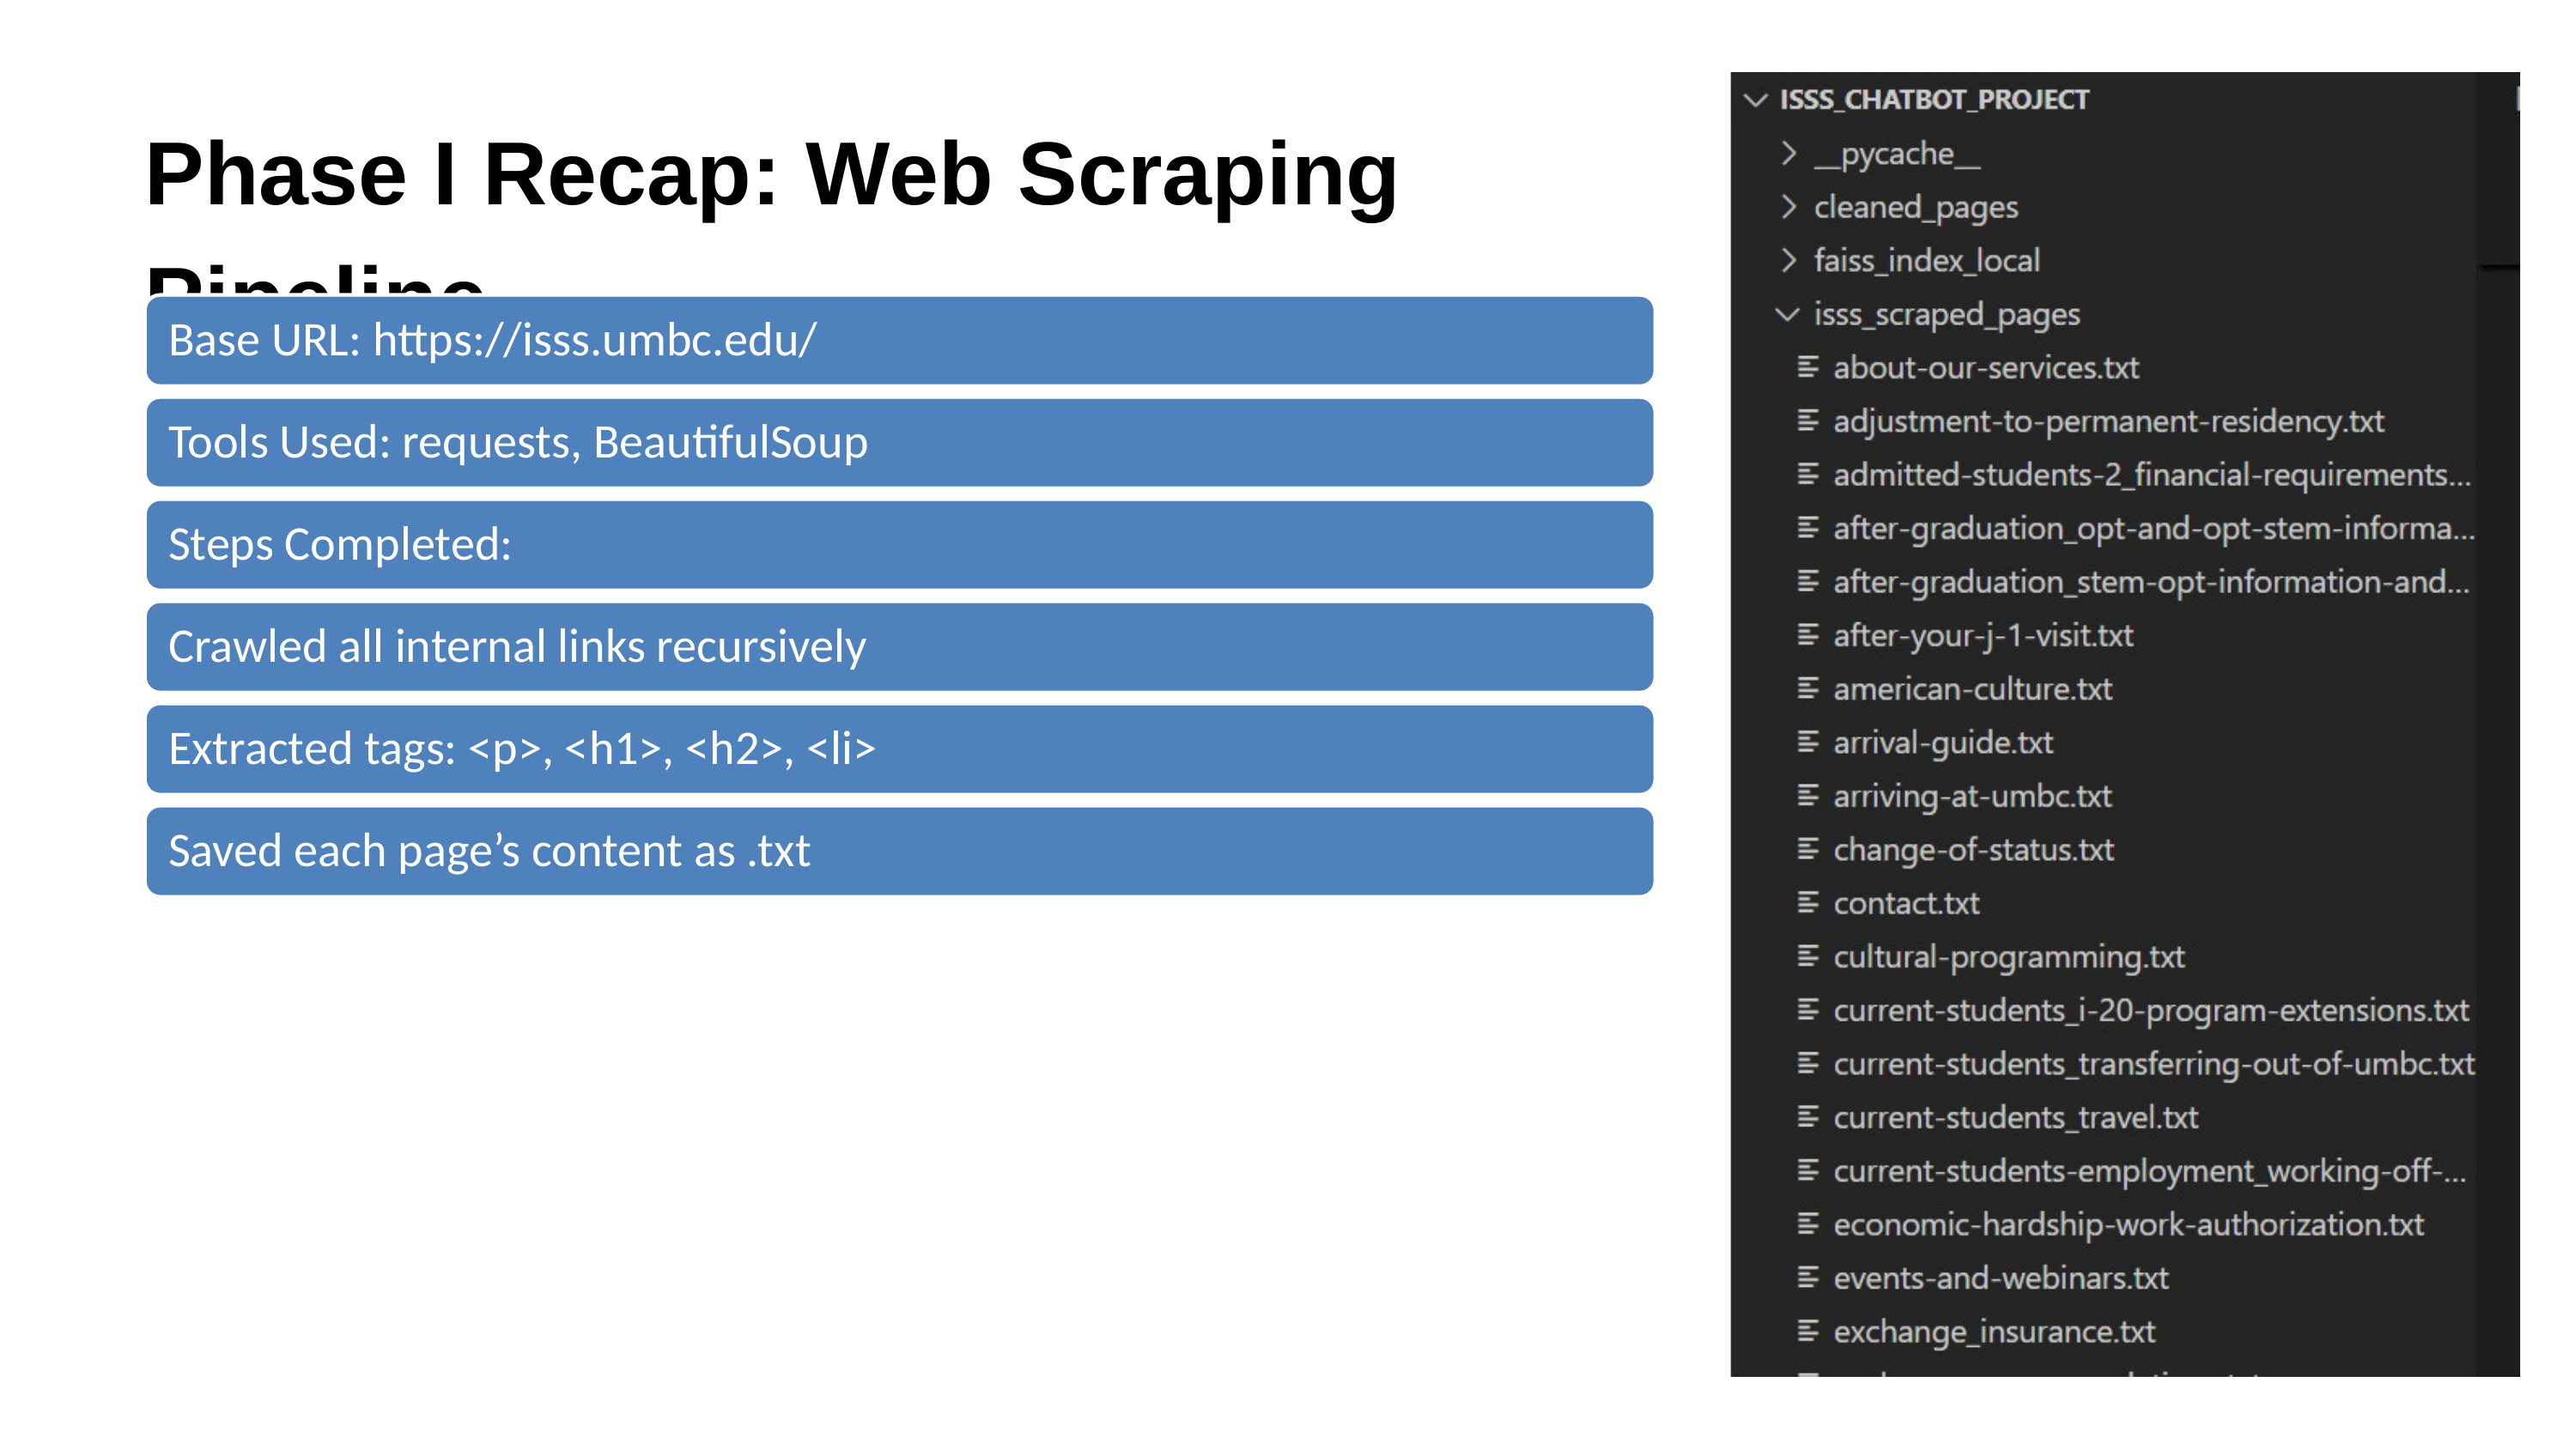

Phase I Recap: Web Scraping Pipeline
Base URL: https://isss.umbc.edu/
Tools Used: requests, BeautifulSoup
Steps Completed:
Crawled all internal links recursively
Extracted tags: <p>, <h1>, <h2>, <li>
Saved each page’s content as .txt